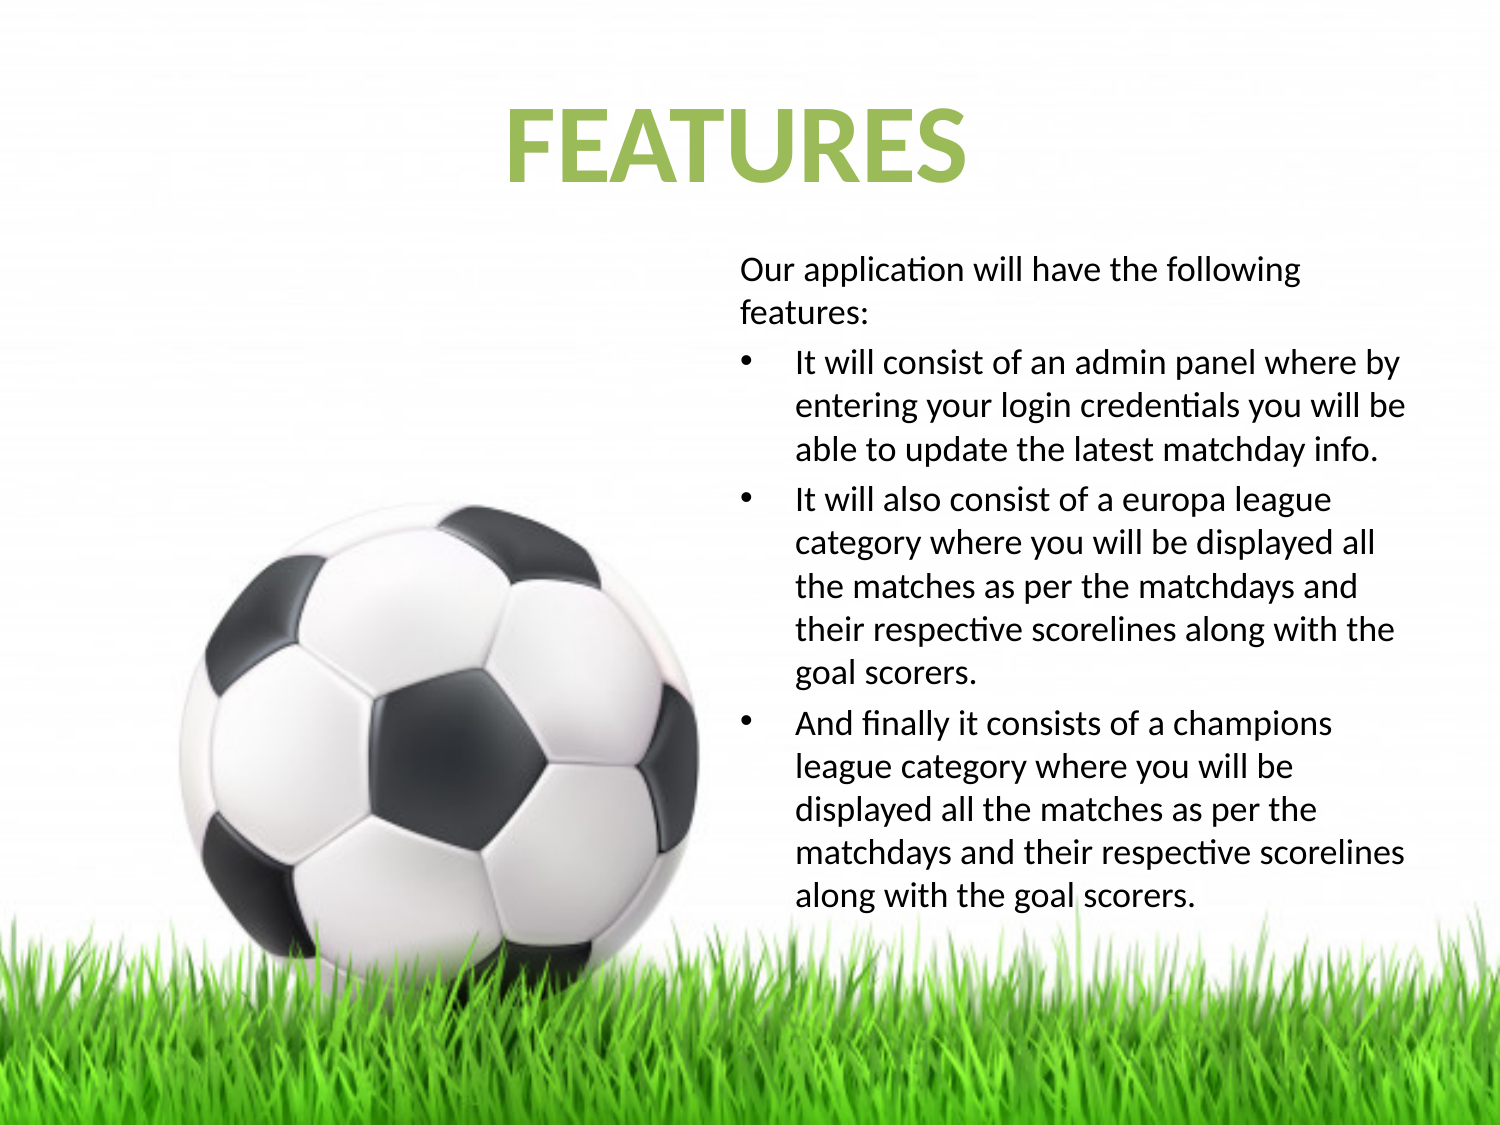

#
FEATURES
Our application will have the following features:
It will consist of an admin panel where by entering your login credentials you will be able to update the latest matchday info.
It will also consist of a europa league category where you will be displayed all the matches as per the matchdays and their respective scorelines along with the goal scorers.
And finally it consists of a champions league category where you will be displayed all the matches as per the matchdays and their respective scorelines along with the goal scorers.